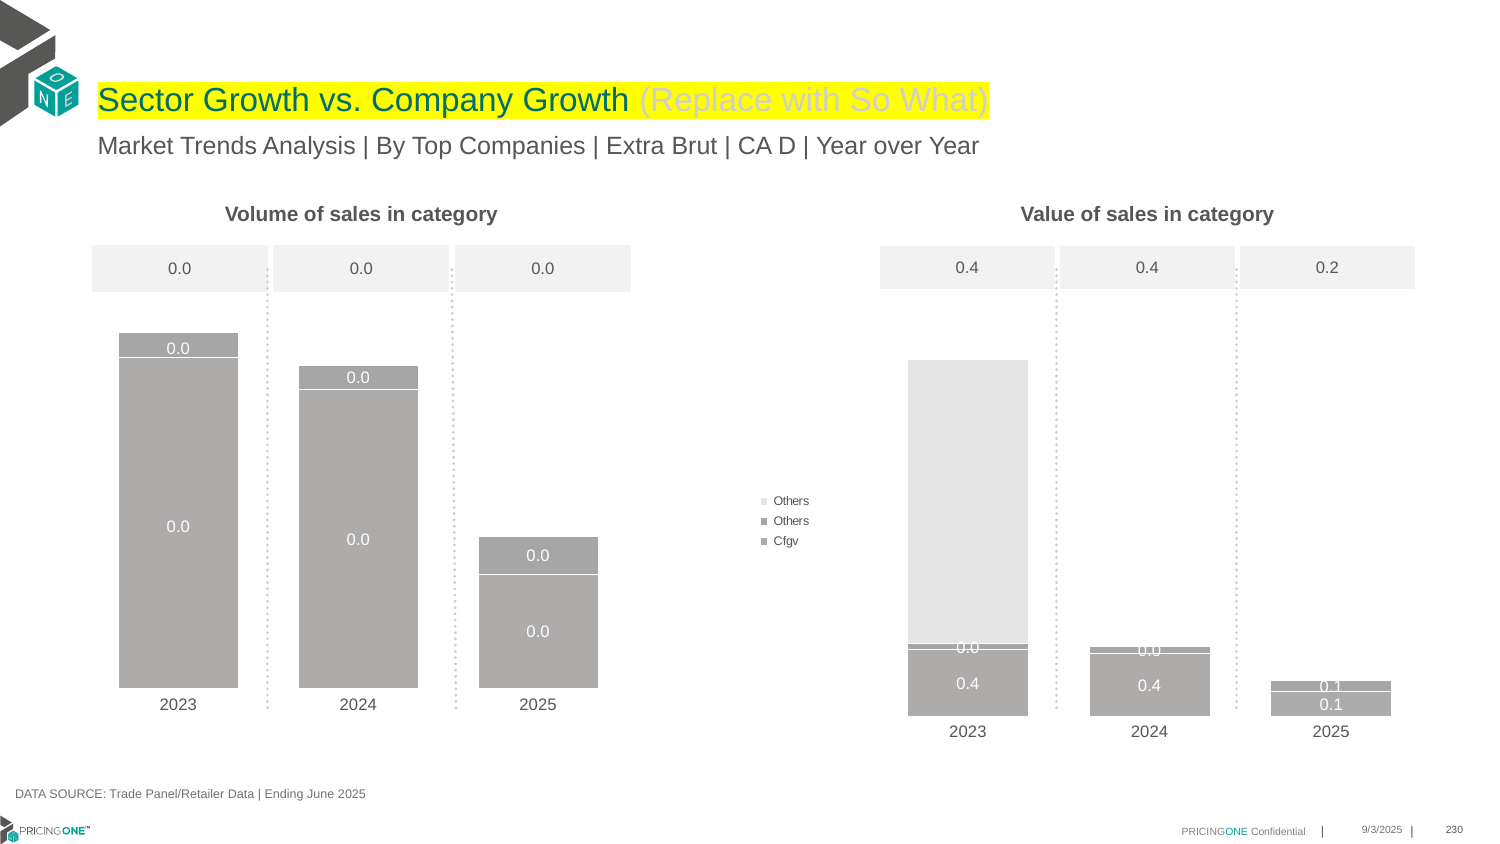

# Sector Growth vs. Company Growth (Replace with So What)
Market Trends Analysis | By Top Companies | Extra Brut | CA D | Year over Year
| Value of sales in category |  |  |
| --- | --- | --- |
| 0.4 | 0.4 | 0.2 |
| Volume of sales in category |  |  |
| --- | --- | --- |
| 0.0 | 0.0 | 0.0 |

### Chart

| Category | Cfgv | Others | Others |
|---|---|---|---|
| 2023 | 0.394667 | 0.038115 | 1.697000000160187 |
| 2024 | 0.375557 | 0.041592 | 0.0 |
| 2025 | 0.147634 | 0.064922 | 0.0 |

### Chart

| Category | Cfgv | Others | Others |
|---|---|---|---|
| 2023 | 0.010168 | 0.000765 | 0.0 |
| 2024 | 0.009188 | 0.000722 | -1.455191522836685e-11 |
| 2025 | 0.00352 | 0.00115 | 0.0 |
DATA SOURCE: Trade Panel/Retailer Data | Ending June 2025

9/3/2025
230